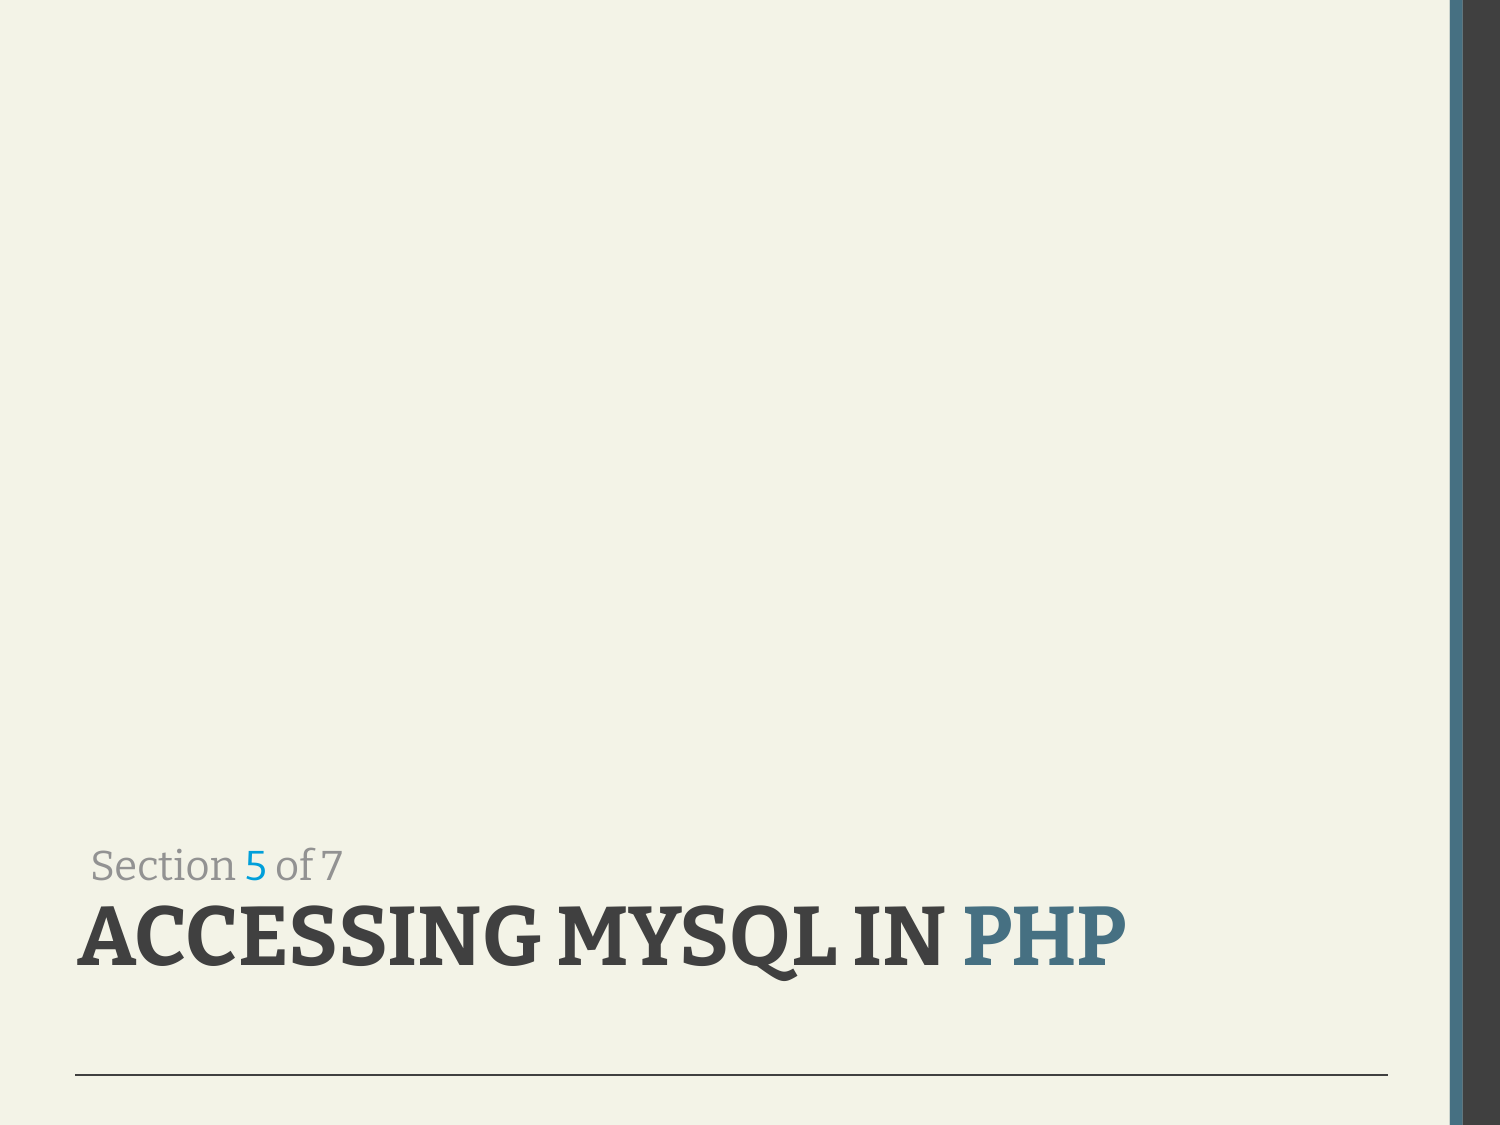

Section 5 of 7
# Accessing MySQl in PHP